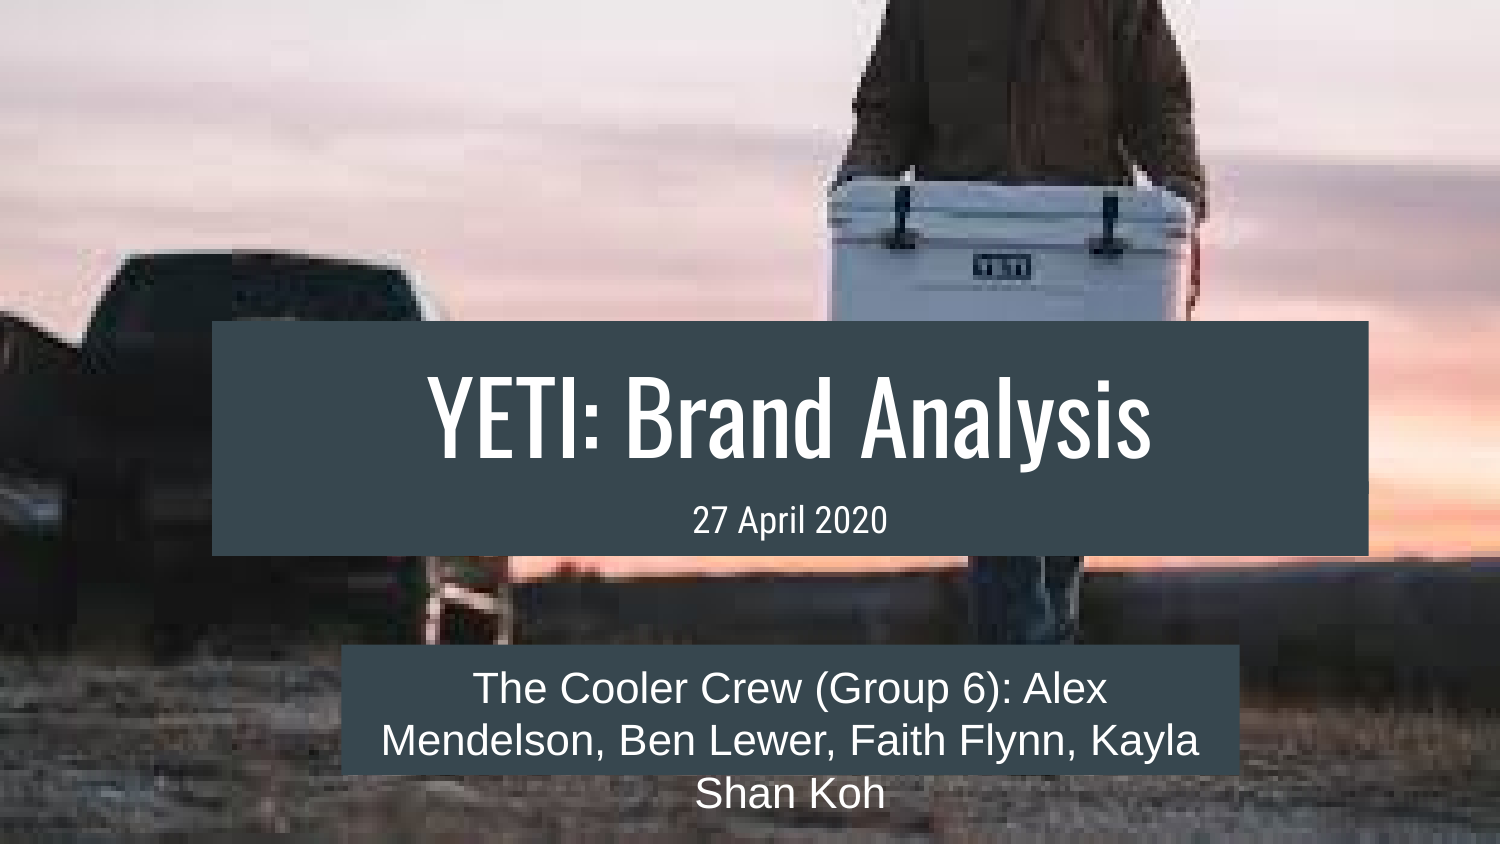

# YETI: Brand Analysis
27 April 2020
The Cooler Crew (Group 6): Alex Mendelson, Ben Lewer, Faith Flynn, Kayla Shan Koh